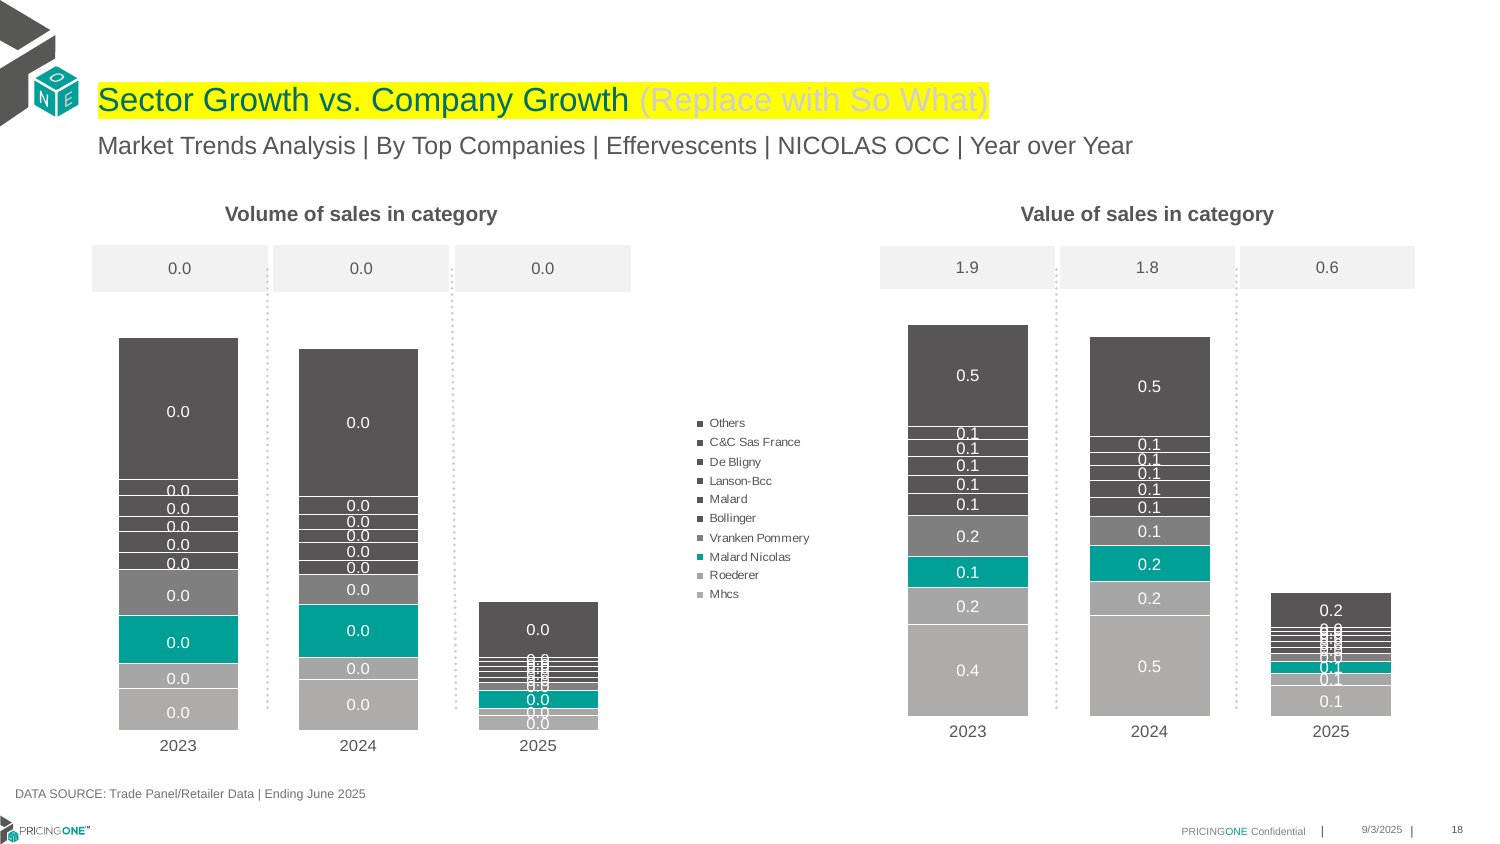

# Sector Growth vs. Company Growth (Replace with So What)
Market Trends Analysis | By Top Companies | Effervescents | NICOLAS OCC | Year over Year
| Value of sales in category |  |  |
| --- | --- | --- |
| 1.9 | 1.8 | 0.6 |
| Volume of sales in category |  |  |
| --- | --- | --- |
| 0.0 | 0.0 | 0.0 |

### Chart

| Category | Mhcs | Roederer | Malard Nicolas | Vranken Pommery | Bollinger | Malard | Lanson-Bcc | De Bligny | C&C Sas France | Others |
|---|---|---|---|---|---|---|---|---|---|---|
| 2023 | 0.437017 | 0.179213 | 0.146029 | 0.197541 | 0.104731 | 0.086709 | 0.089765 | 0.078143 | 0.065938 | 0.483574 |
| 2024 | 0.481685 | 0.159279 | 0.174256 | 0.140297 | 0.087402 | 0.080302 | 0.074462 | 0.062255 | 0.075206 | 0.476318 |
| 2025 | 0.146891 | 0.054971 | 0.057962 | 0.039452 | 0.029778 | 0.029164 | 0.025127 | 0.021854 | 0.019057 | 0.166416 |

### Chart

| Category | Mhcs | Roederer | Malard Nicolas | Vranken Pommery | Bollinger | Malard | Lanson-Bcc | De Bligny | C&C Sas France | Others |
|---|---|---|---|---|---|---|---|---|---|---|
| 2023 | 0.004409 | 0.002578 | 0.005 | 0.004732 | 0.001813 | 0.002139 | 0.001602 | 0.002149 | 0.001627 | 0.014762 |
| 2024 | 0.005357 | 0.002241 | 0.005547 | 0.003036 | 0.001485 | 0.001903 | 0.001344 | 0.001535 | 0.001873 | 0.015382 |
| 2025 | 0.001581 | 0.000702 | 0.001857 | 0.000878 | 0.000481 | 0.000698 | 0.000441 | 0.000532 | 0.00046 | 0.0057540000000000004 |
DATA SOURCE: Trade Panel/Retailer Data | Ending June 2025

9/3/2025
18